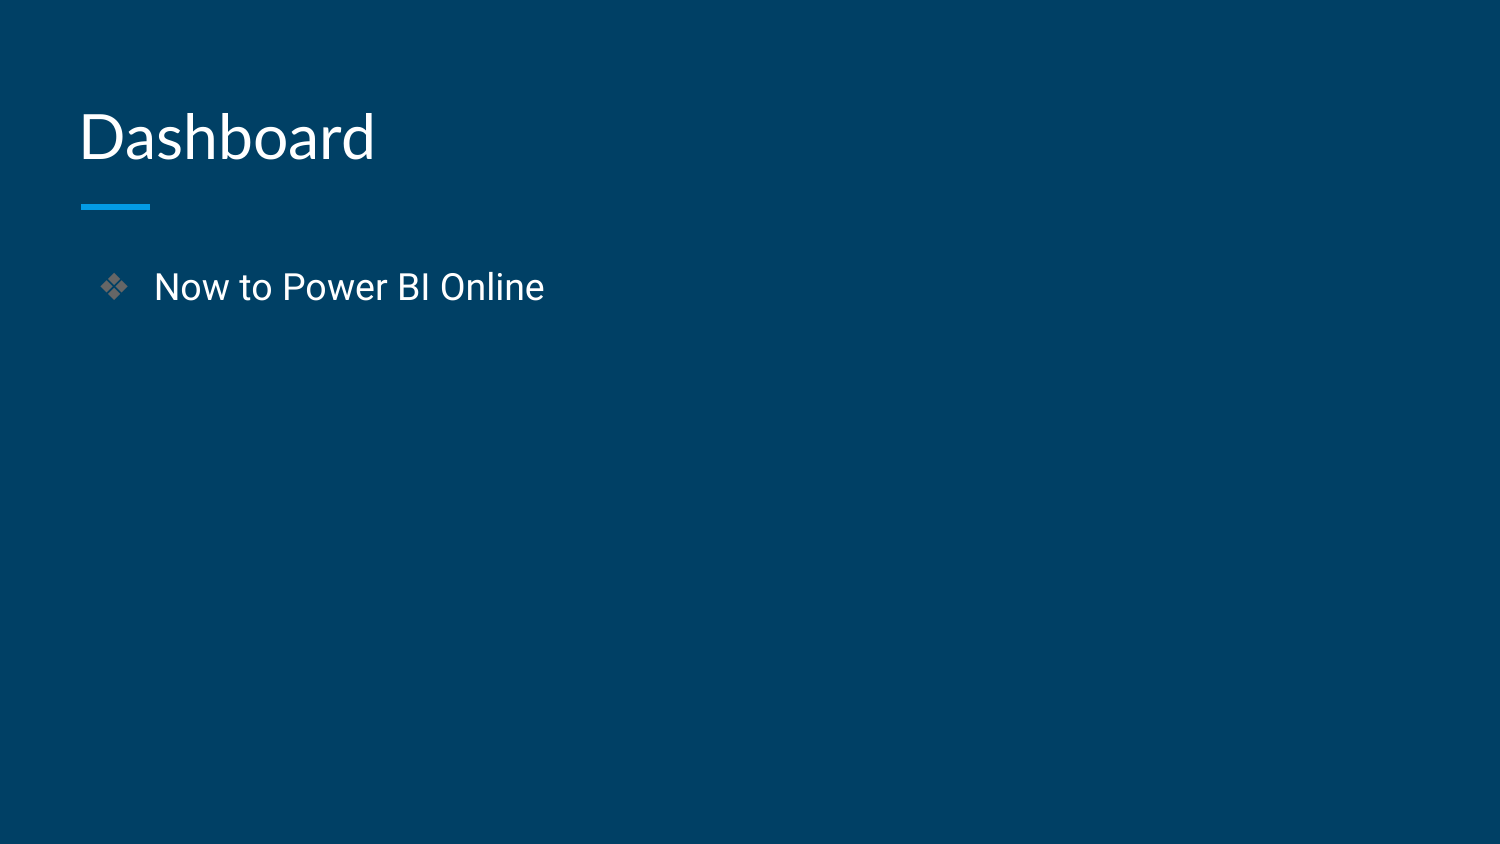

# Dashboard
Now to Power BI Online